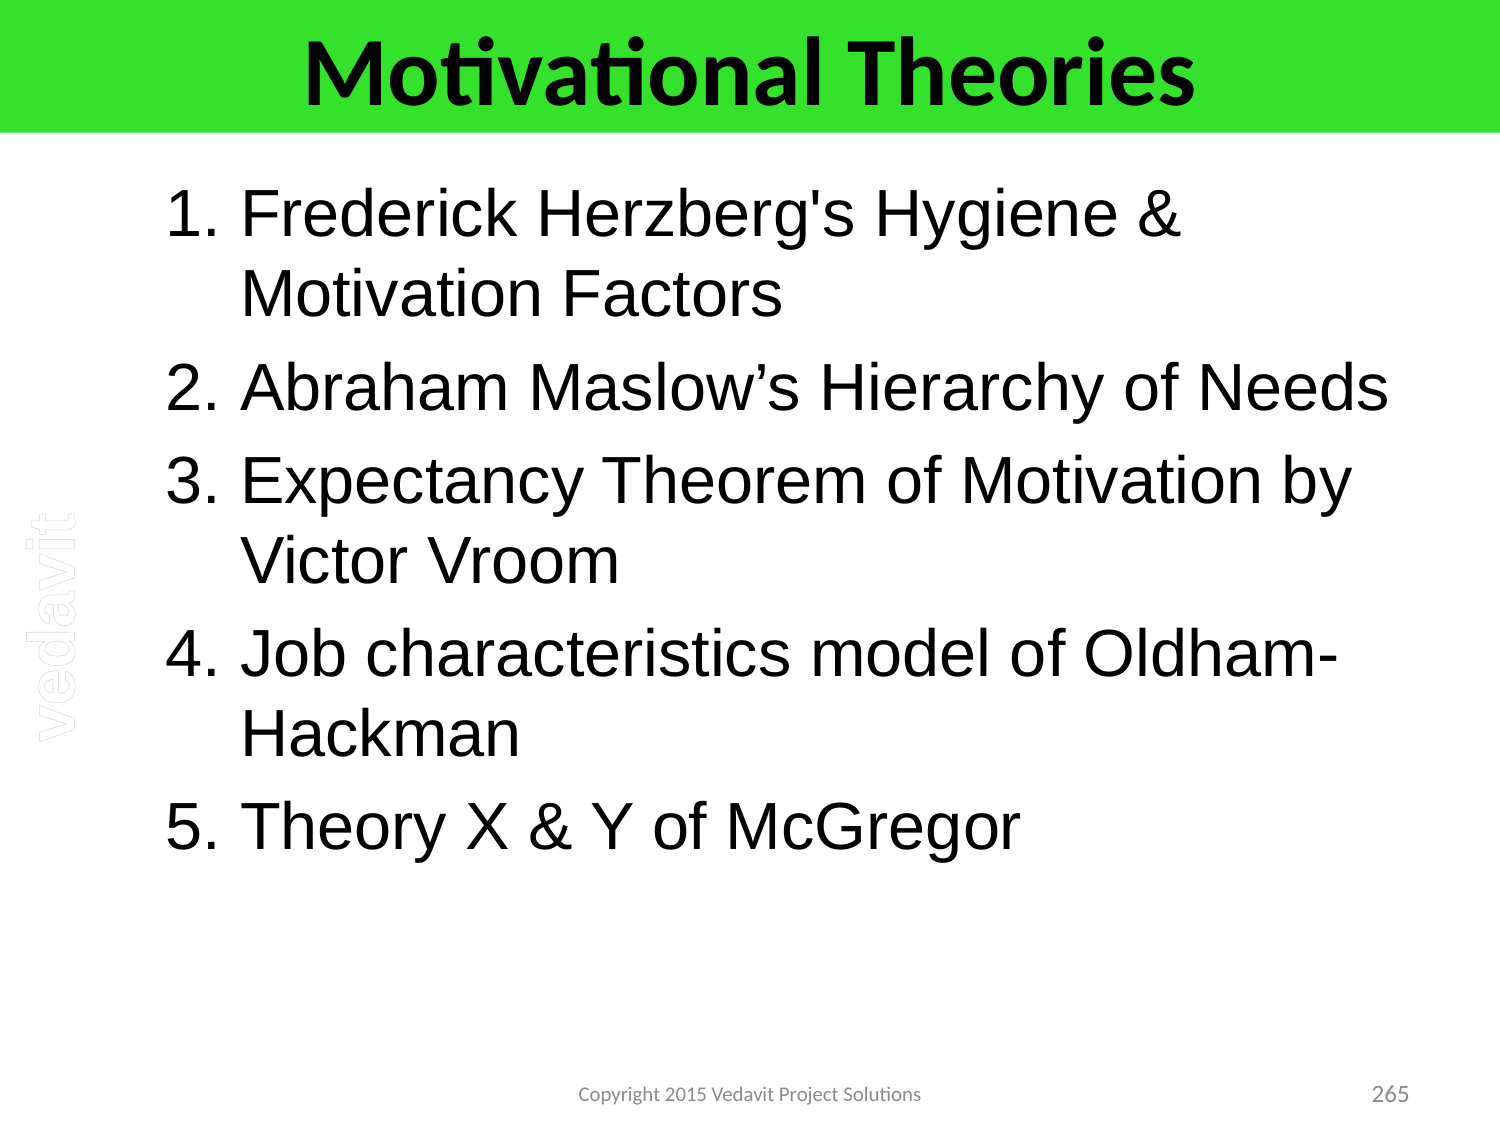

# Motivational Theories
Frederick Herzberg's Hygiene & Motivation Factors
Abraham Maslow’s Hierarchy of Needs
Expectancy Theorem of Motivation by Victor Vroom
Job characteristics model of Oldham-Hackman
Theory X & Y of McGregor
Copyright 2015 Vedavit Project Solutions
265